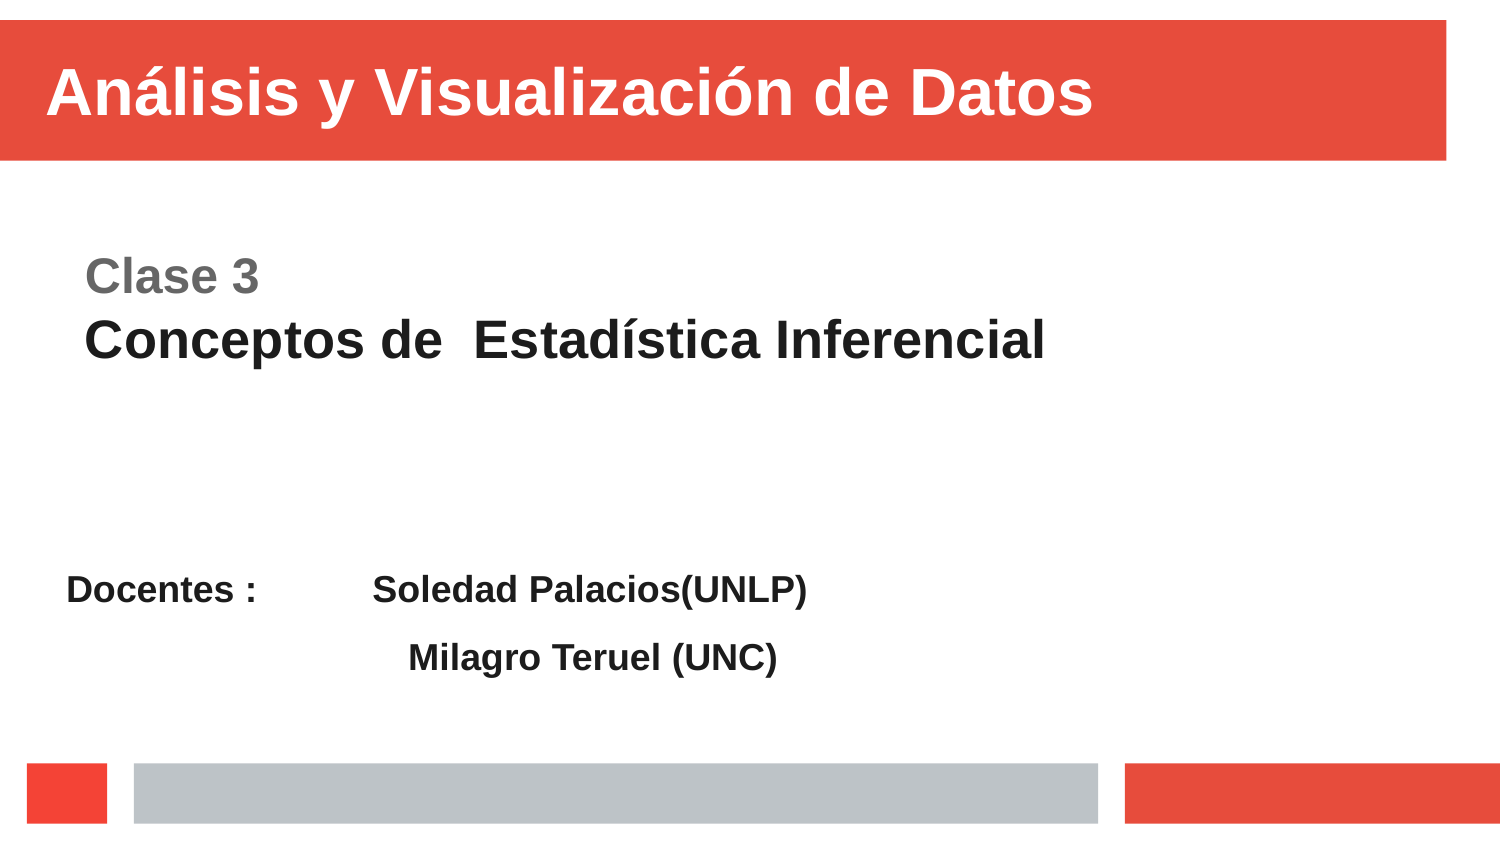

Análisis y Visualización de Datos
Clase 3
Conceptos de  Estadística Inferencial

Docentes :           Soledad Palacios(UNLP)
            	 	    Milagro Teruel (UNC)